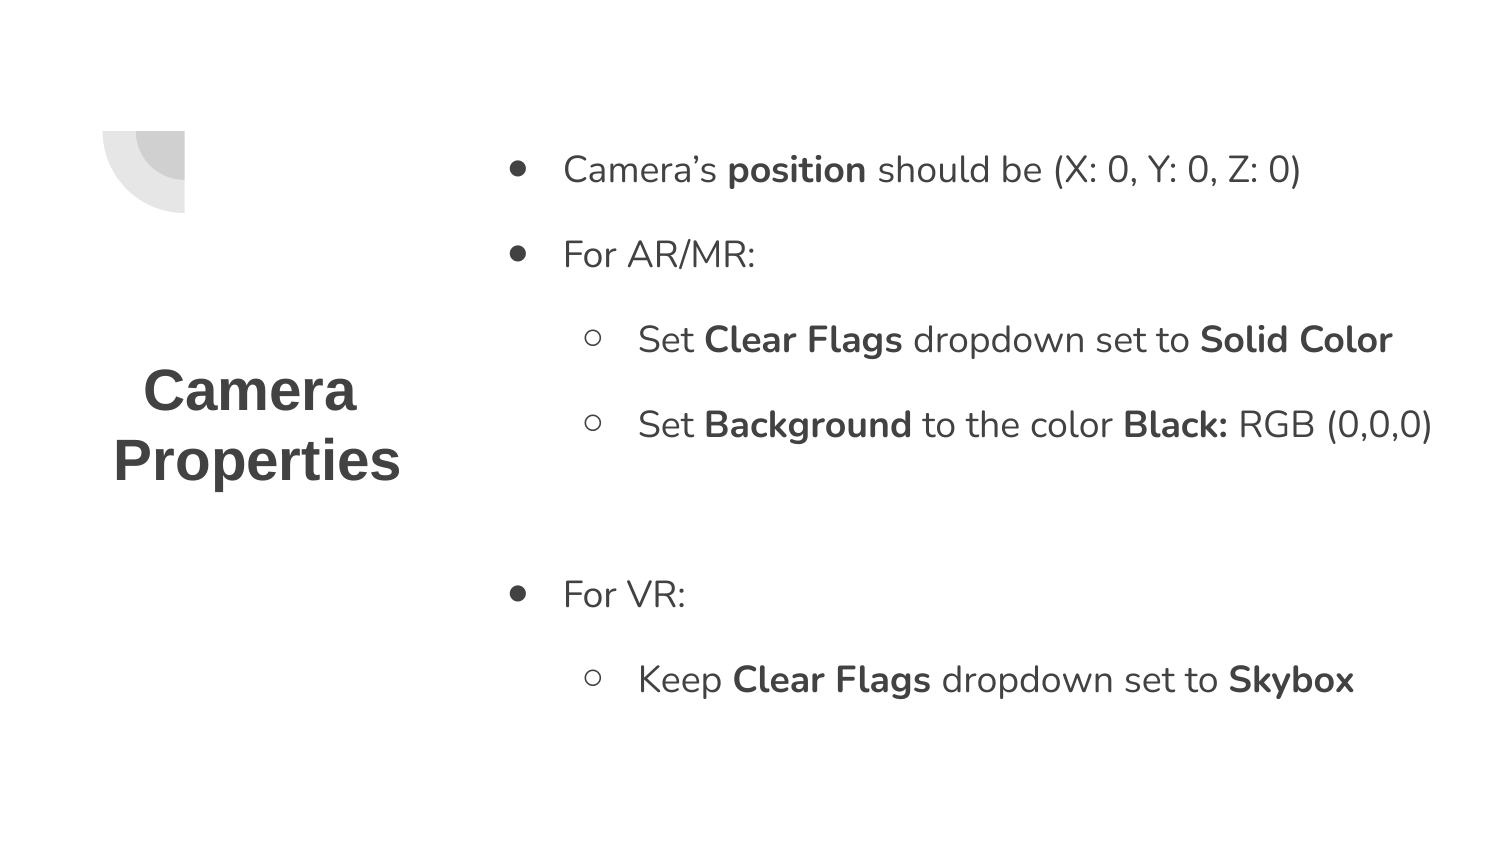

Camera’s position should be (X: 0, Y: 0, Z: 0)
For AR/MR:
Set Clear Flags dropdown set to Solid Color
Set Background to the color Black: RGB (0,0,0)

For VR:
Keep Clear Flags dropdown set to Skybox
# Camera
Properties